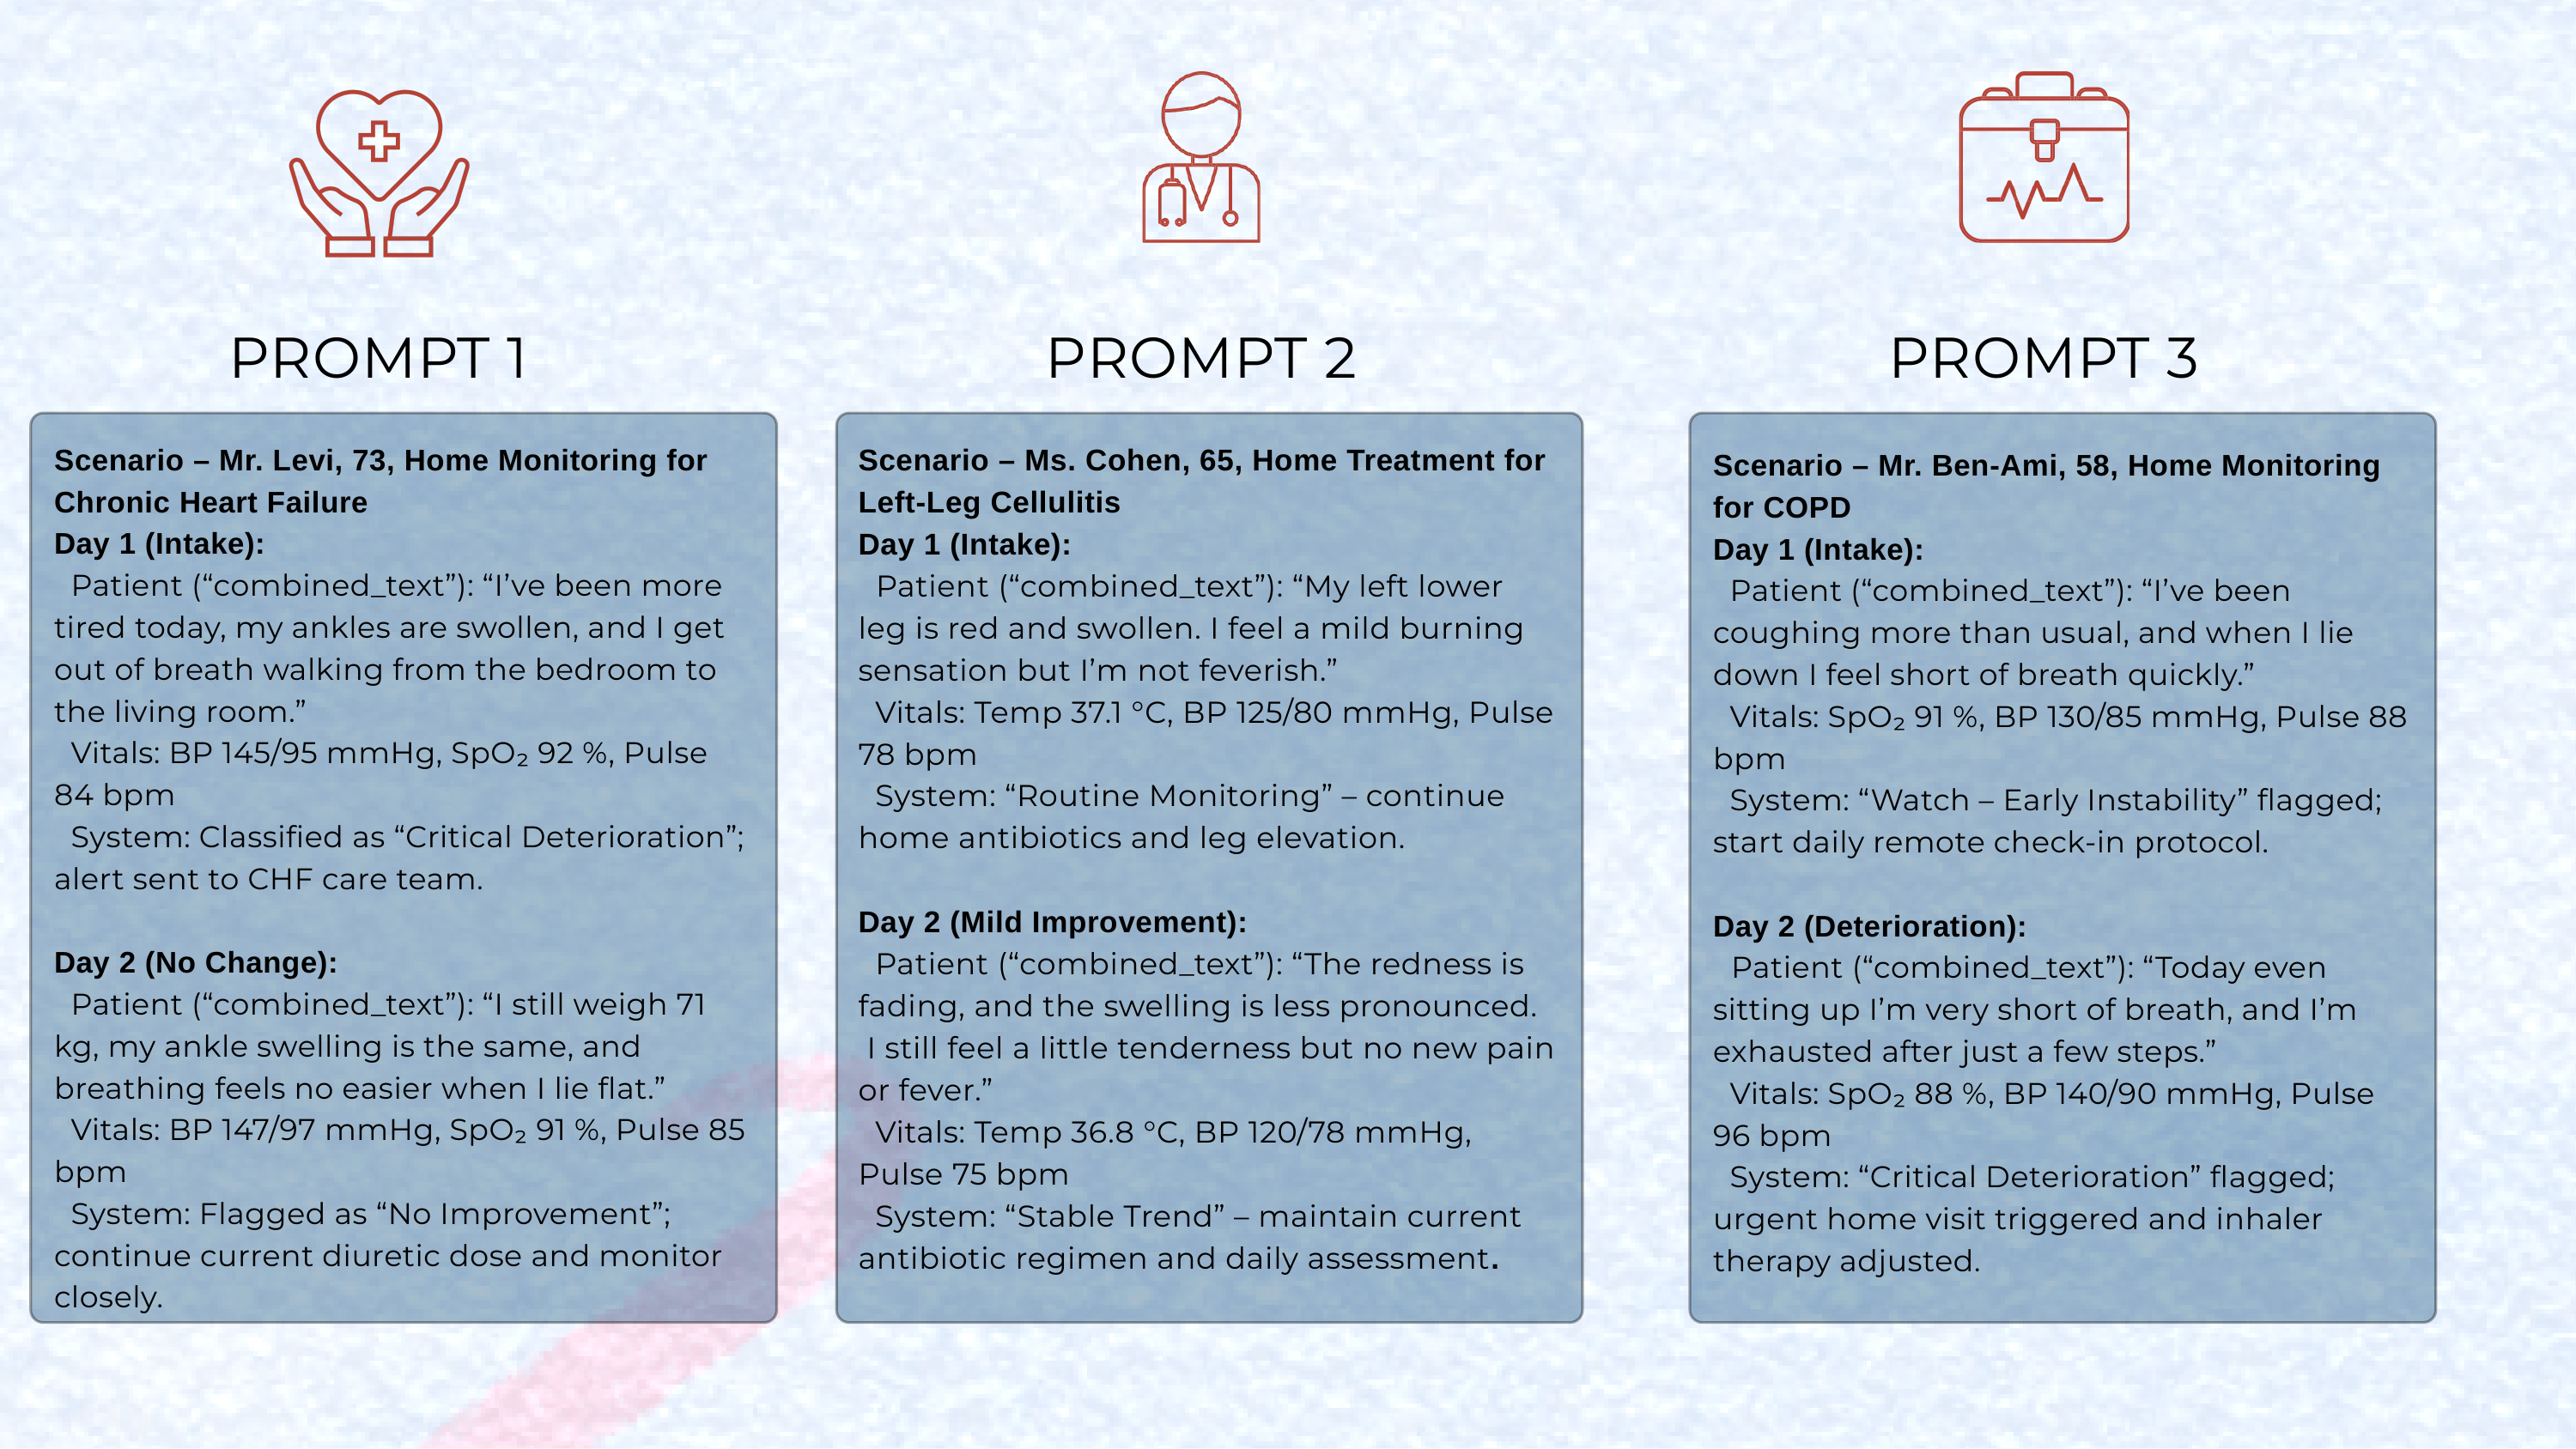

PROMPT 1
PROMPT 2
PROMPT 3

Scenario – Mr. Levi, 73, Home Monitoring for Chronic Heart Failure
Day 1 (Intake):
  Patient (“combined_text”): “I’ve been more tired today, my ankles are swollen, and I get out of breath walking from the bedroom to the living room.”
  Vitals: BP 145/95 mmHg, SpO₂ 92 %, Pulse 84 bpm
  System: Classified as “Critical Deterioration”; alert sent to CHF care team.

Day 2 (No Change):
  Patient (“combined_text”): “I still weigh 71 kg, my ankle swelling is the same, and breathing feels no easier when I lie flat.”
  Vitals: BP 147/97 mmHg, SpO₂ 91 %, Pulse 85 bpm
  System: Flagged as “No Improvement”; continue current diuretic dose and monitor closely.

Scenario – Ms. Cohen, 65, Home Treatment for Left-Leg Cellulitis
Day 1 (Intake):
  Patient (“combined_text”): “My left lower leg is red and swollen. I feel a mild burning sensation but I’m not feverish.”
  Vitals: Temp 37.1 °C, BP 125/80 mmHg, Pulse 78 bpm
  System: “Routine Monitoring” – continue home antibiotics and leg elevation.

Day 2 (Mild Improvement):
  Patient (“combined_text”): “The redness is fading, and the swelling is less pronounced.
 I still feel a little tenderness but no new pain or fever.”
  Vitals: Temp 36.8 °C, BP 120/78 mmHg, Pulse 75 bpm
  System: “Stable Trend” – maintain current antibiotic regimen and daily assessment.
Scenario – Mr. Ben-Ami, 58, Home Monitoring for COPD
Day 1 (Intake):
  Patient (“combined_text”): “I’ve been coughing more than usual, and when I lie down I feel short of breath quickly.”
  Vitals: SpO₂ 91 %, BP 130/85 mmHg, Pulse 88 bpm
  System: “Watch – Early Instability” flagged; start daily remote check-in protocol.

Day 2 (Deterioration):
  Patient (“combined_text”): “Today even sitting up I’m very short of breath, and I’m exhausted after just a few steps.”
  Vitals: SpO₂ 88 %, BP 140/90 mmHg, Pulse 96 bpm
  System: “Critical Deterioration” flagged; urgent home visit triggered and inhaler therapy adjusted.